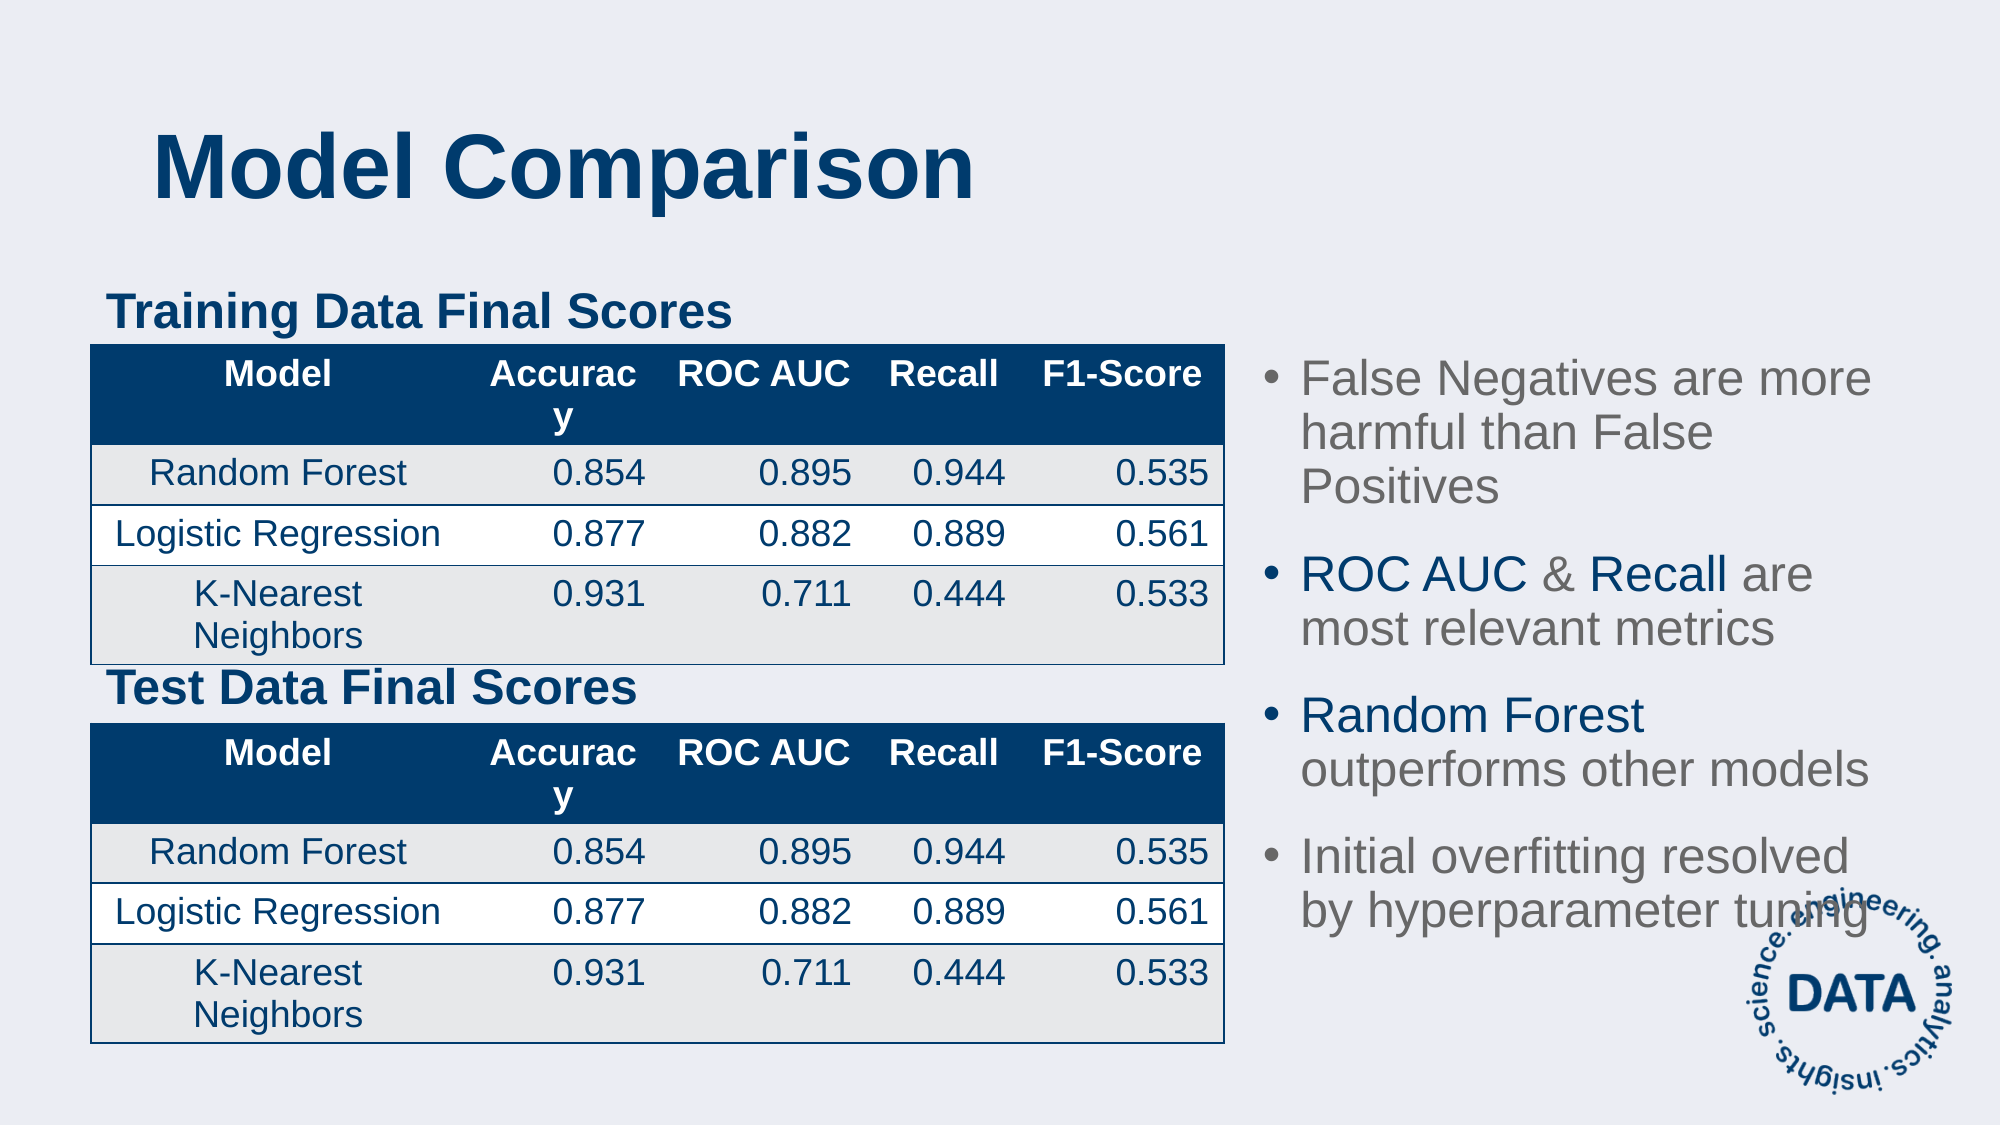

# Model Comparison
Training Data Final Scores
| Model | Accuracy | ROC AUC | Recall | F1-Score |
| --- | --- | --- | --- | --- |
| Random Forest | 0.854 | 0.895 | 0.944 | 0.535 |
| Logistic Regression | 0.877 | 0.882 | 0.889 | 0.561 |
| K-Nearest Neighbors | 0.931 | 0.711 | 0.444 | 0.533 |
False Negatives are more harmful than False Positives
ROC AUC & Recall are most relevant metrics
Random Forest outperforms other models
Initial overfitting resolved by hyperparameter tuning

Test Data Final Scores
| Model | Accuracy | ROC AUC | Recall | F1-Score |
| --- | --- | --- | --- | --- |
| Random Forest | 0.854 | 0.895 | 0.944 | 0.535 |
| Logistic Regression | 0.877 | 0.882 | 0.889 | 0.561 |
| K-Nearest Neighbors | 0.931 | 0.711 | 0.444 | 0.533 |